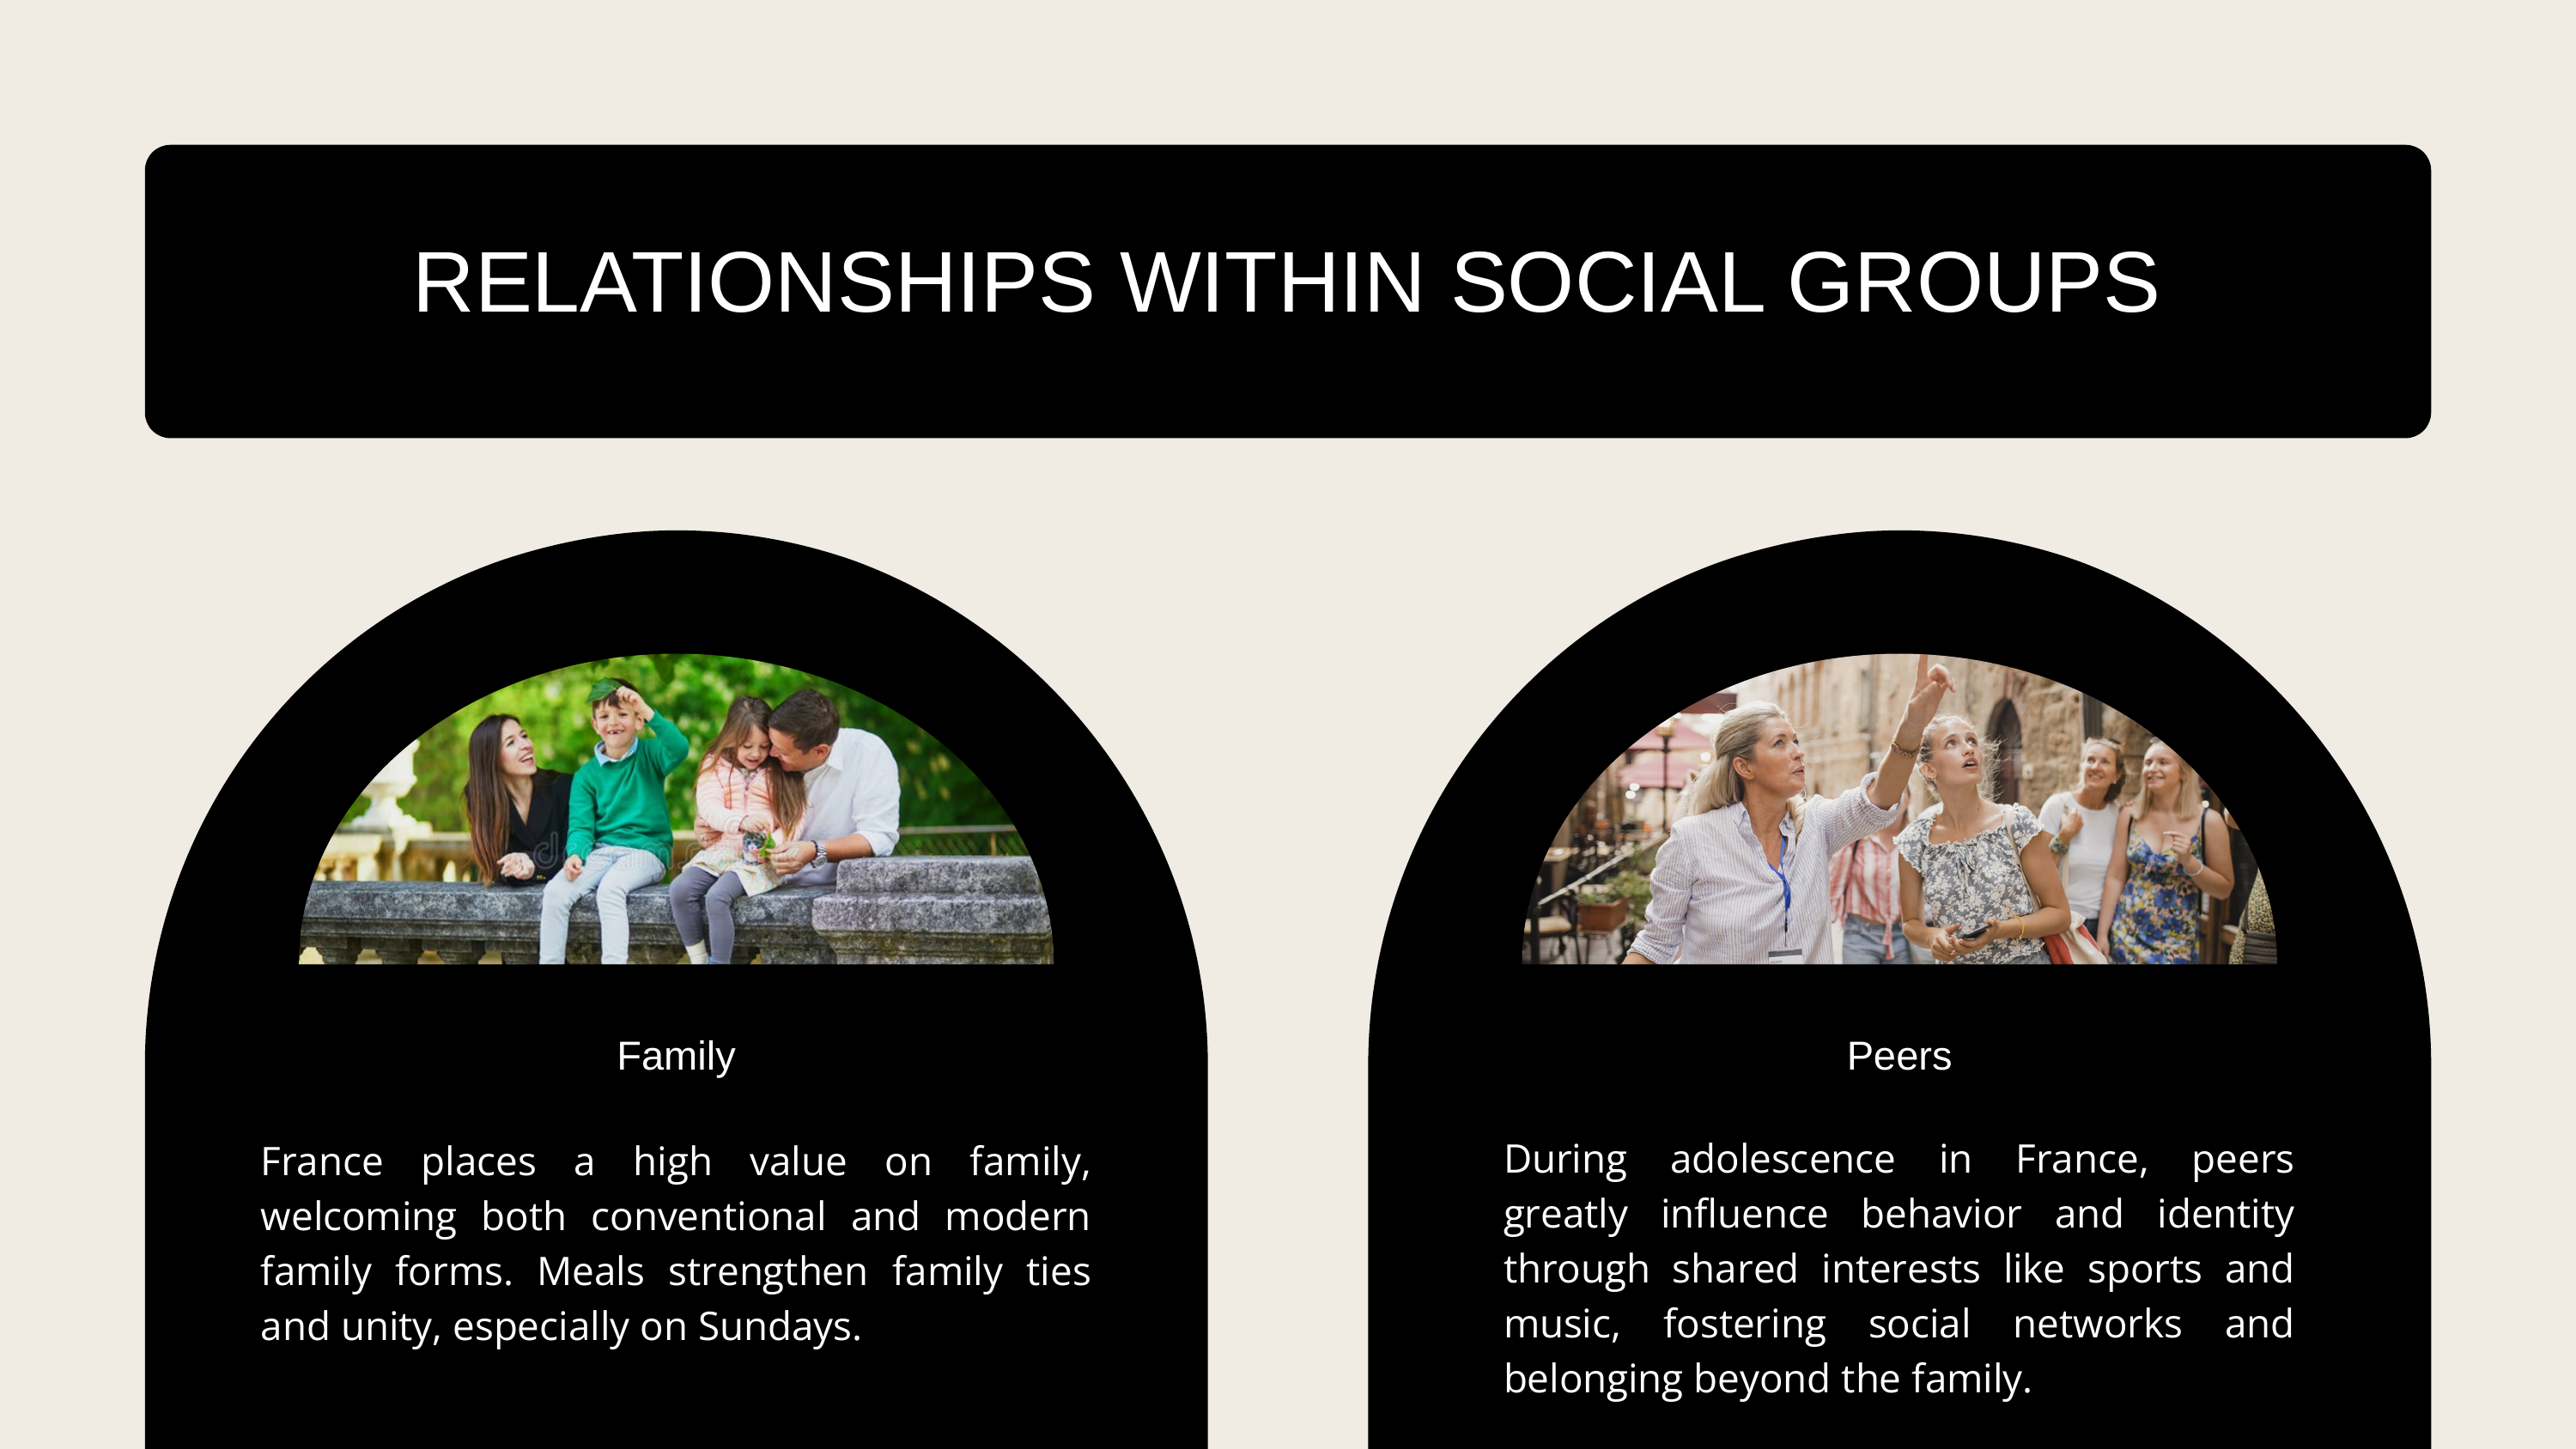

RELATIONSHIPS WITHIN SOCIAL GROUPS

Family
Peers
During adolescence in France, peers greatly influence behavior and identity through shared interests like sports and music, fostering social networks and belonging beyond the family.
France places a high value on family, welcoming both conventional and modern family forms. Meals strengthen family ties and unity, especially on Sundays.